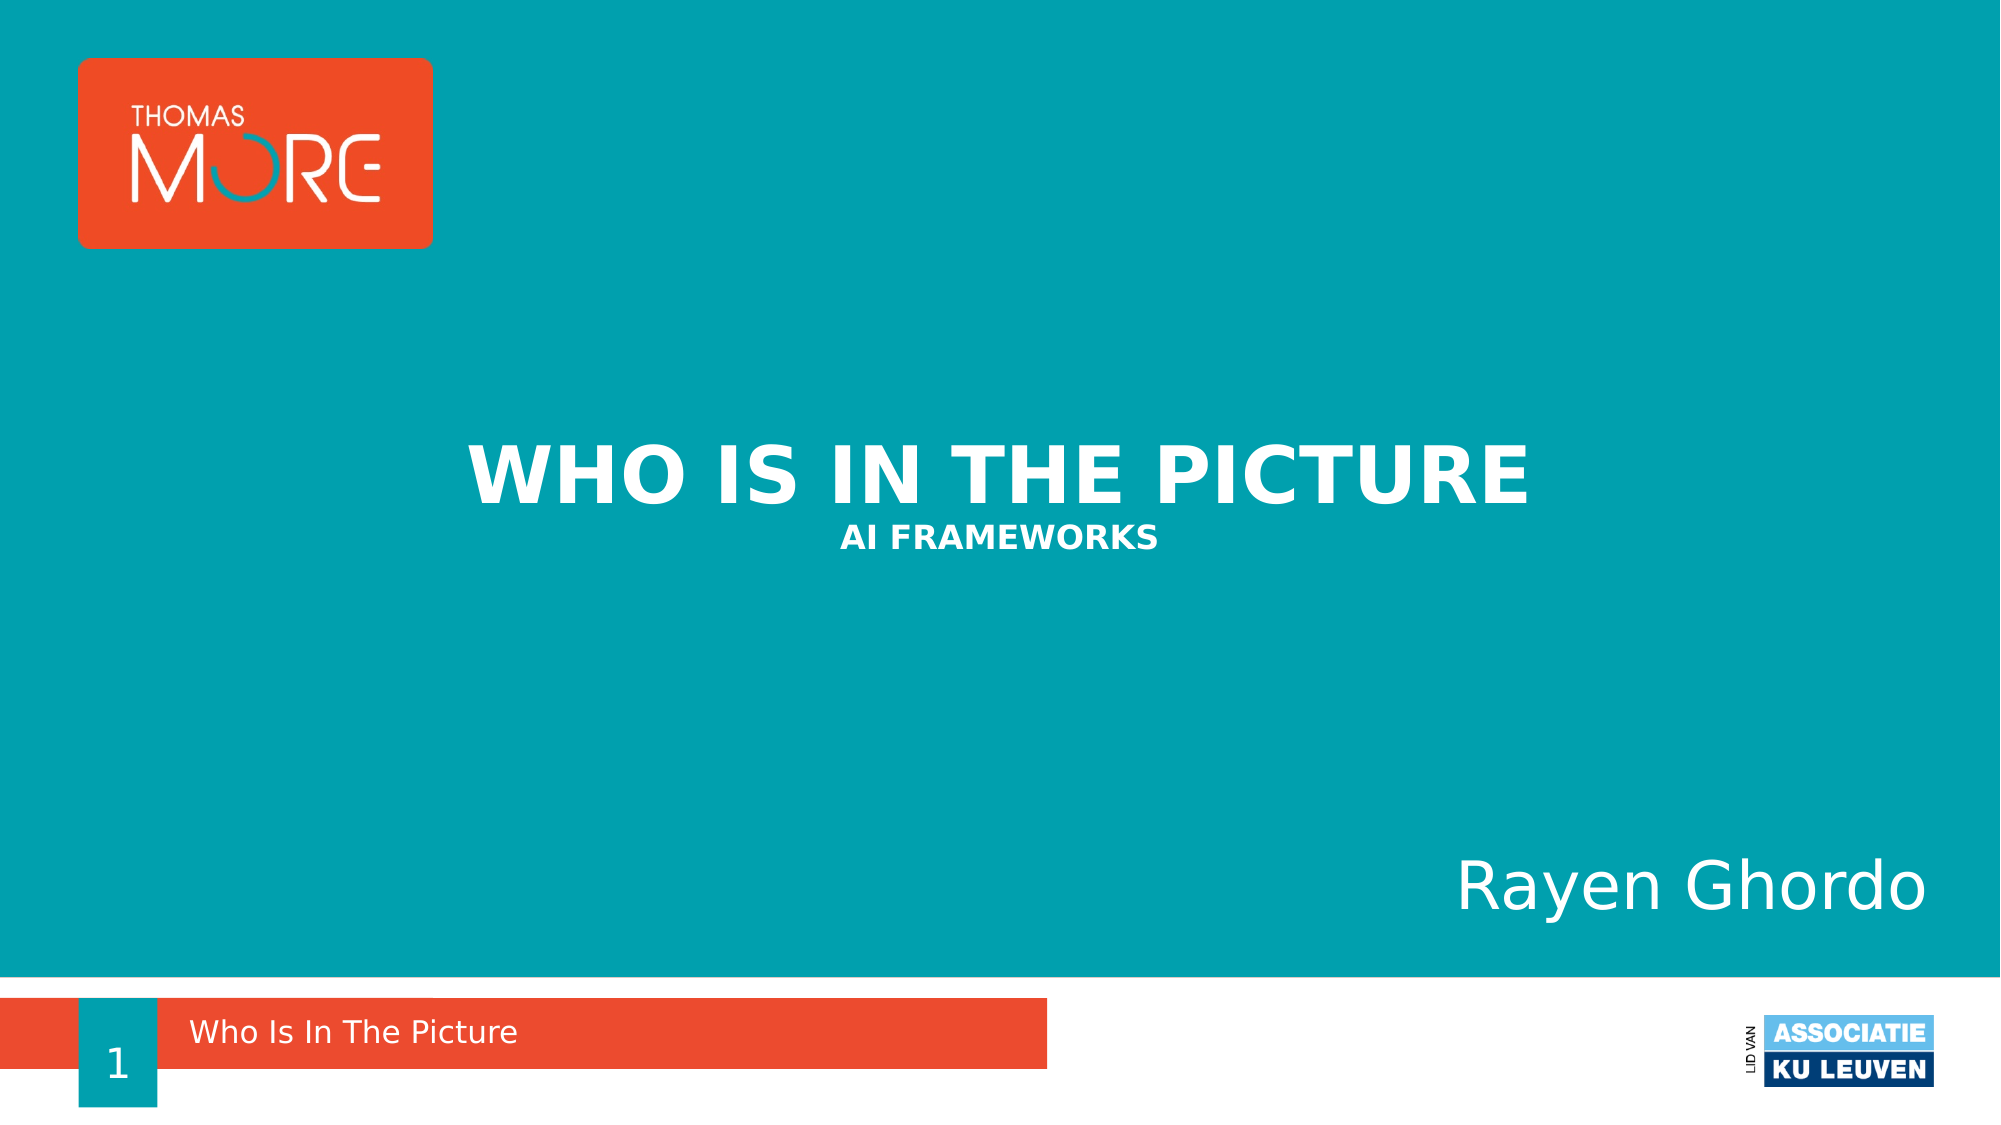

# Who is in the picture AI frameworks
Rayen Ghordo

1
Who Is In The Picture